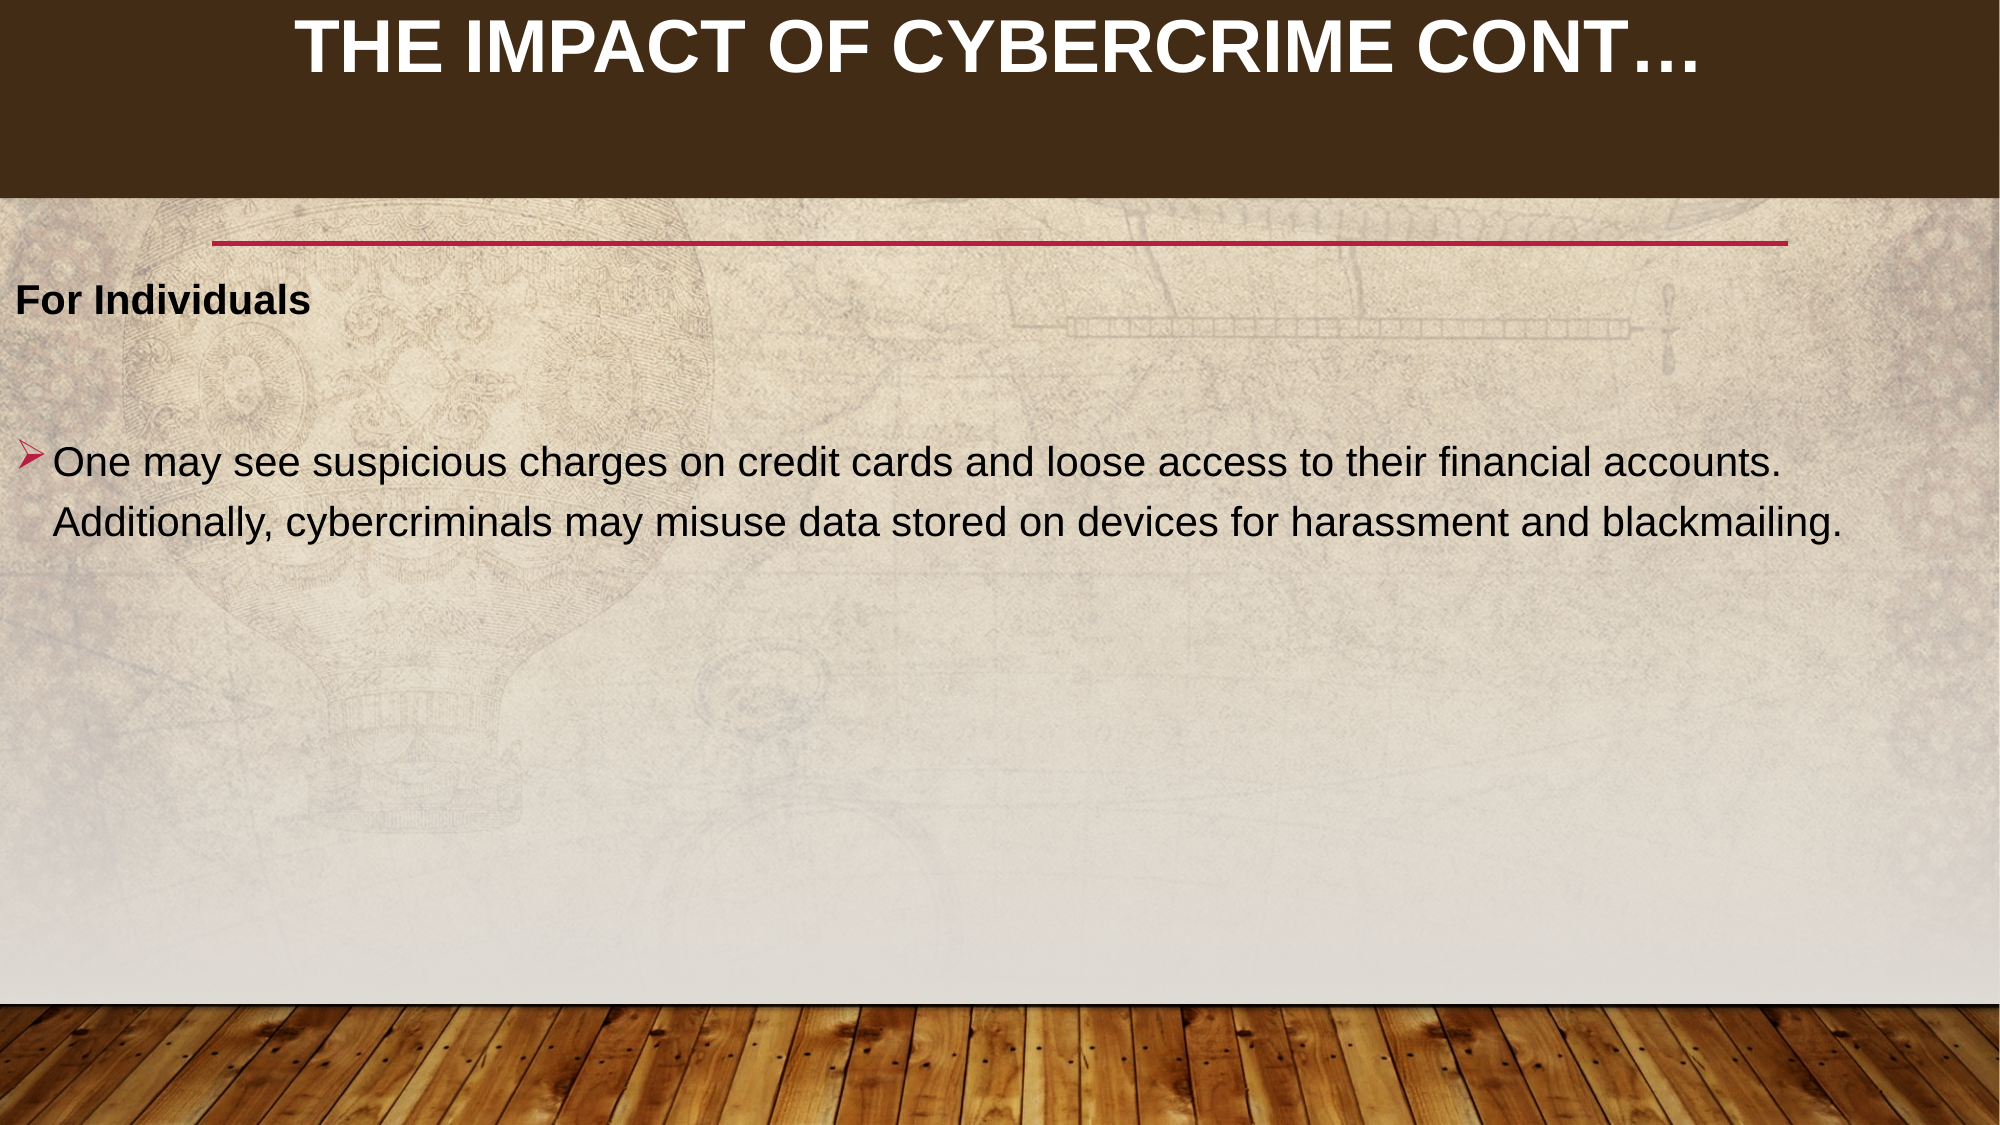

71
# THE IMPACT OF CYBERCRIME cont…
For Individuals

One may see suspicious charges on credit cards and loose access to their financial accounts. Additionally, cybercriminals may misuse data stored on devices for harassment and blackmailing.